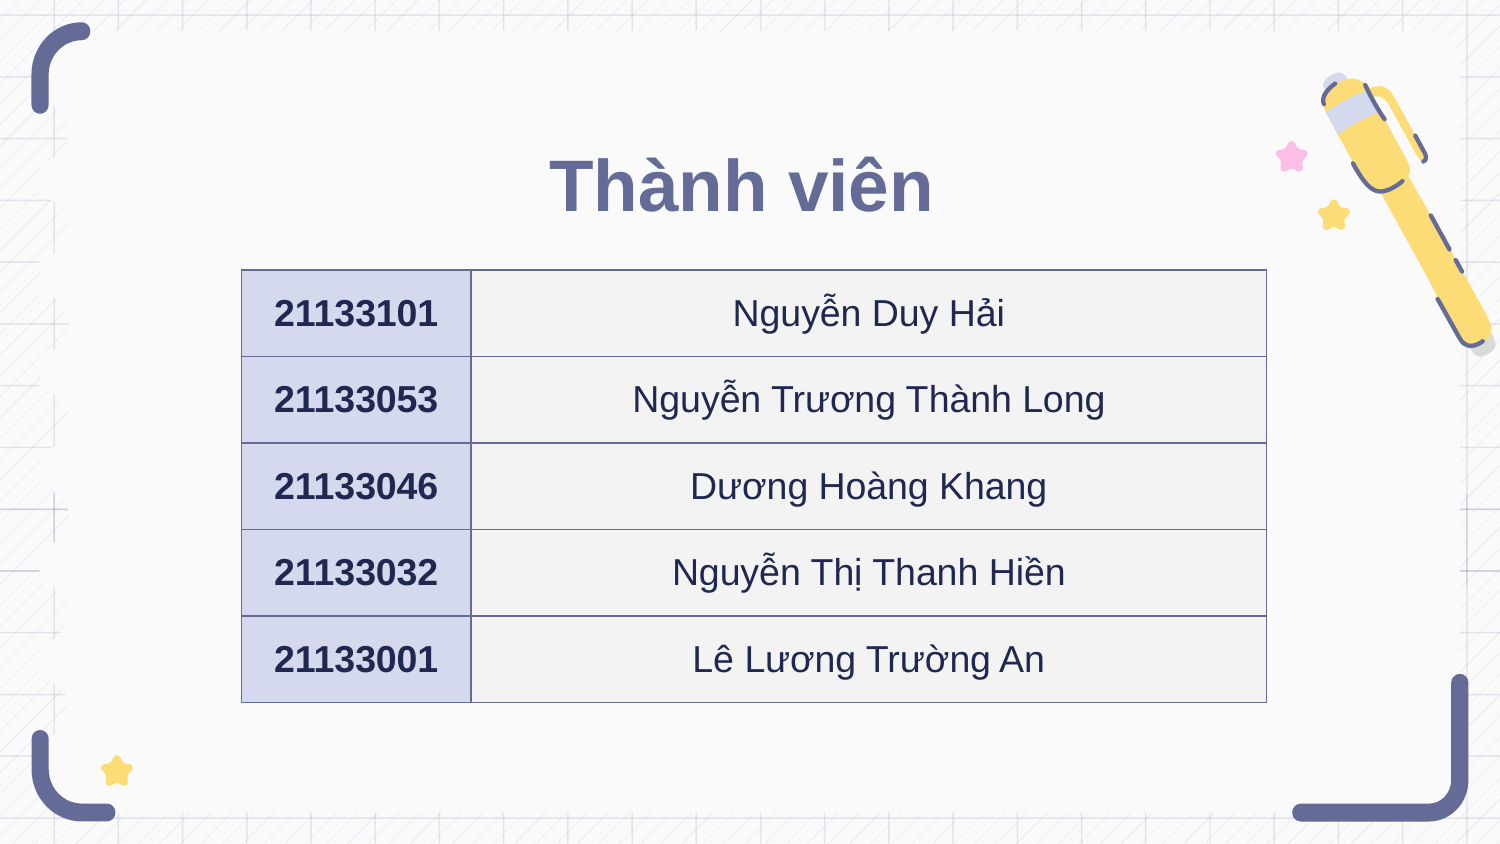

# Thành viên

| 21133101 | Nguyễn Duy Hải |
| --- | --- |
| 21133053 | Nguyễn Trương Thành Long |
| 21133046 | Dương Hoàng Khang |
| 21133032 | Nguyễn Thị Thanh Hiền |
| 21133001 | Lê Lương Trường An |